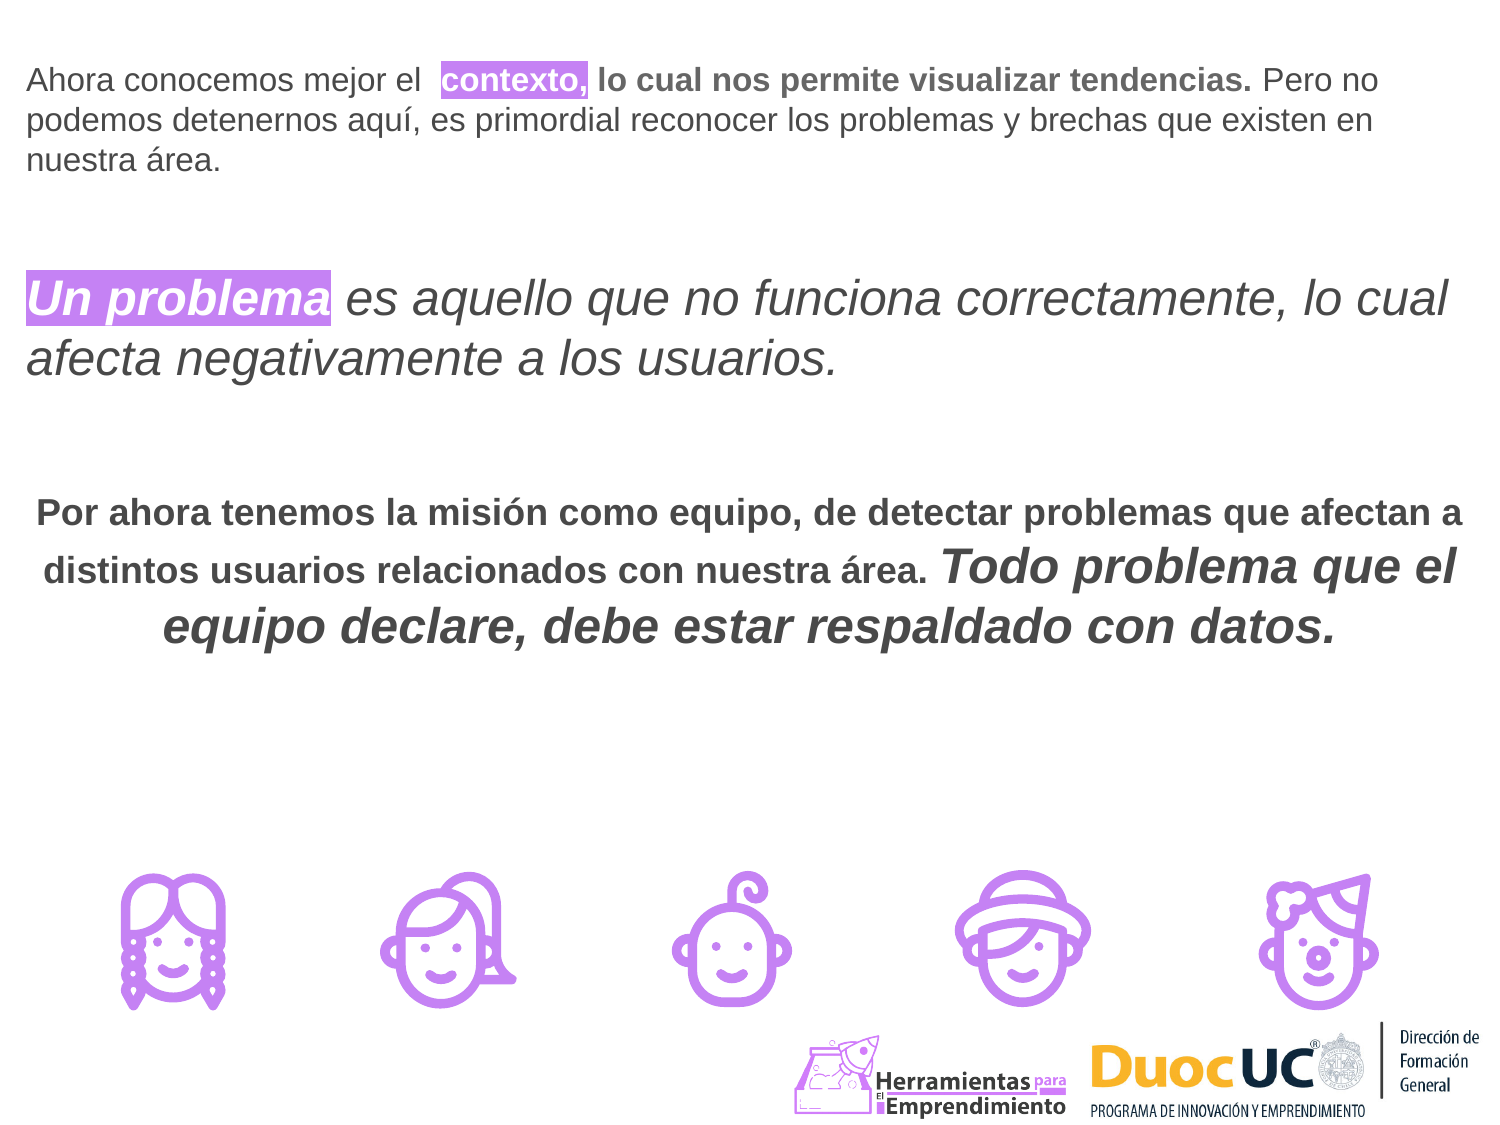

Ahora conocemos mejor el  contexto, lo cual nos permite visualizar tendencias. Pero no podemos detenernos aquí, es primordial reconocer los problemas y brechas que existen en nuestra área.

Un problema es aquello que no funciona correctamente, lo cual afecta negativamente a los usuarios.

Por ahora tenemos la misión como equipo, de detectar problemas que afectan a distintos usuarios relacionados con nuestra área. Todo problema que el equipo declare, debe estar respaldado con datos.